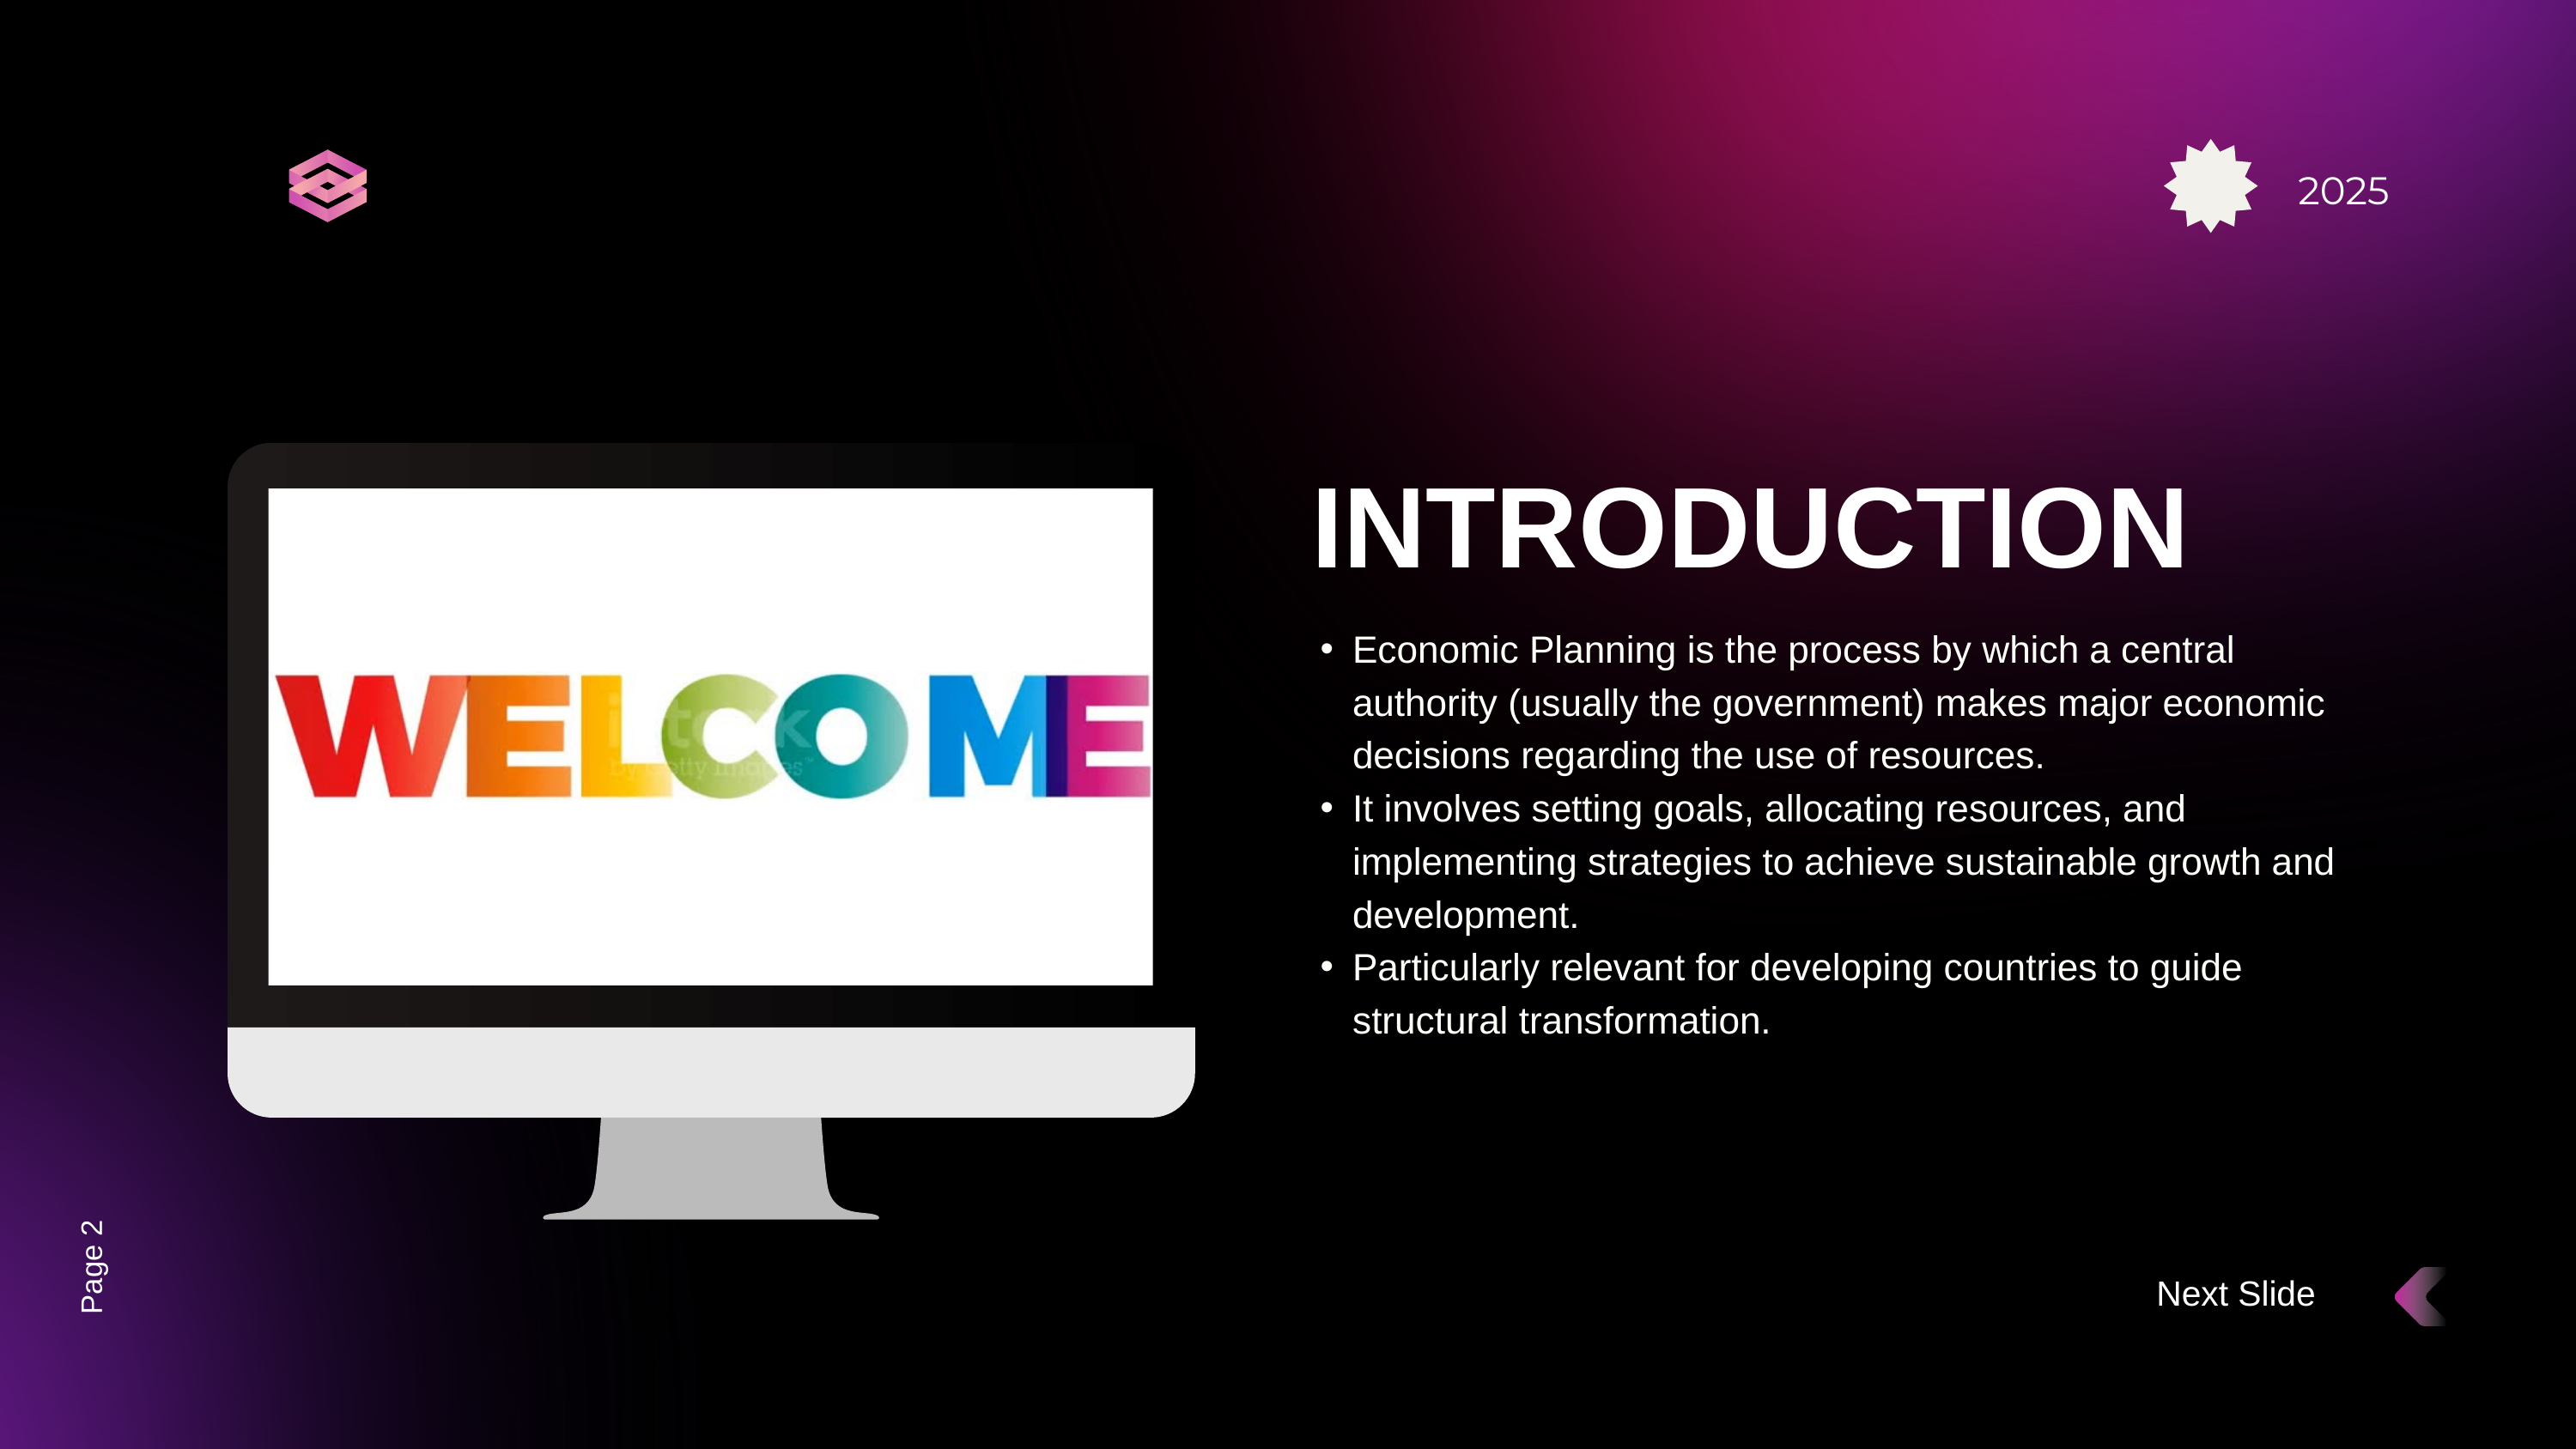

2025

INTRODUCTION
Economic Planning is the process by which a central authority (usually the government) makes major economic decisions regarding the use of resources.
It involves setting goals, allocating resources, and implementing strategies to achieve sustainable growth and development.
Particularly relevant for developing countries to guide structural transformation.
Page 2

Next Slide